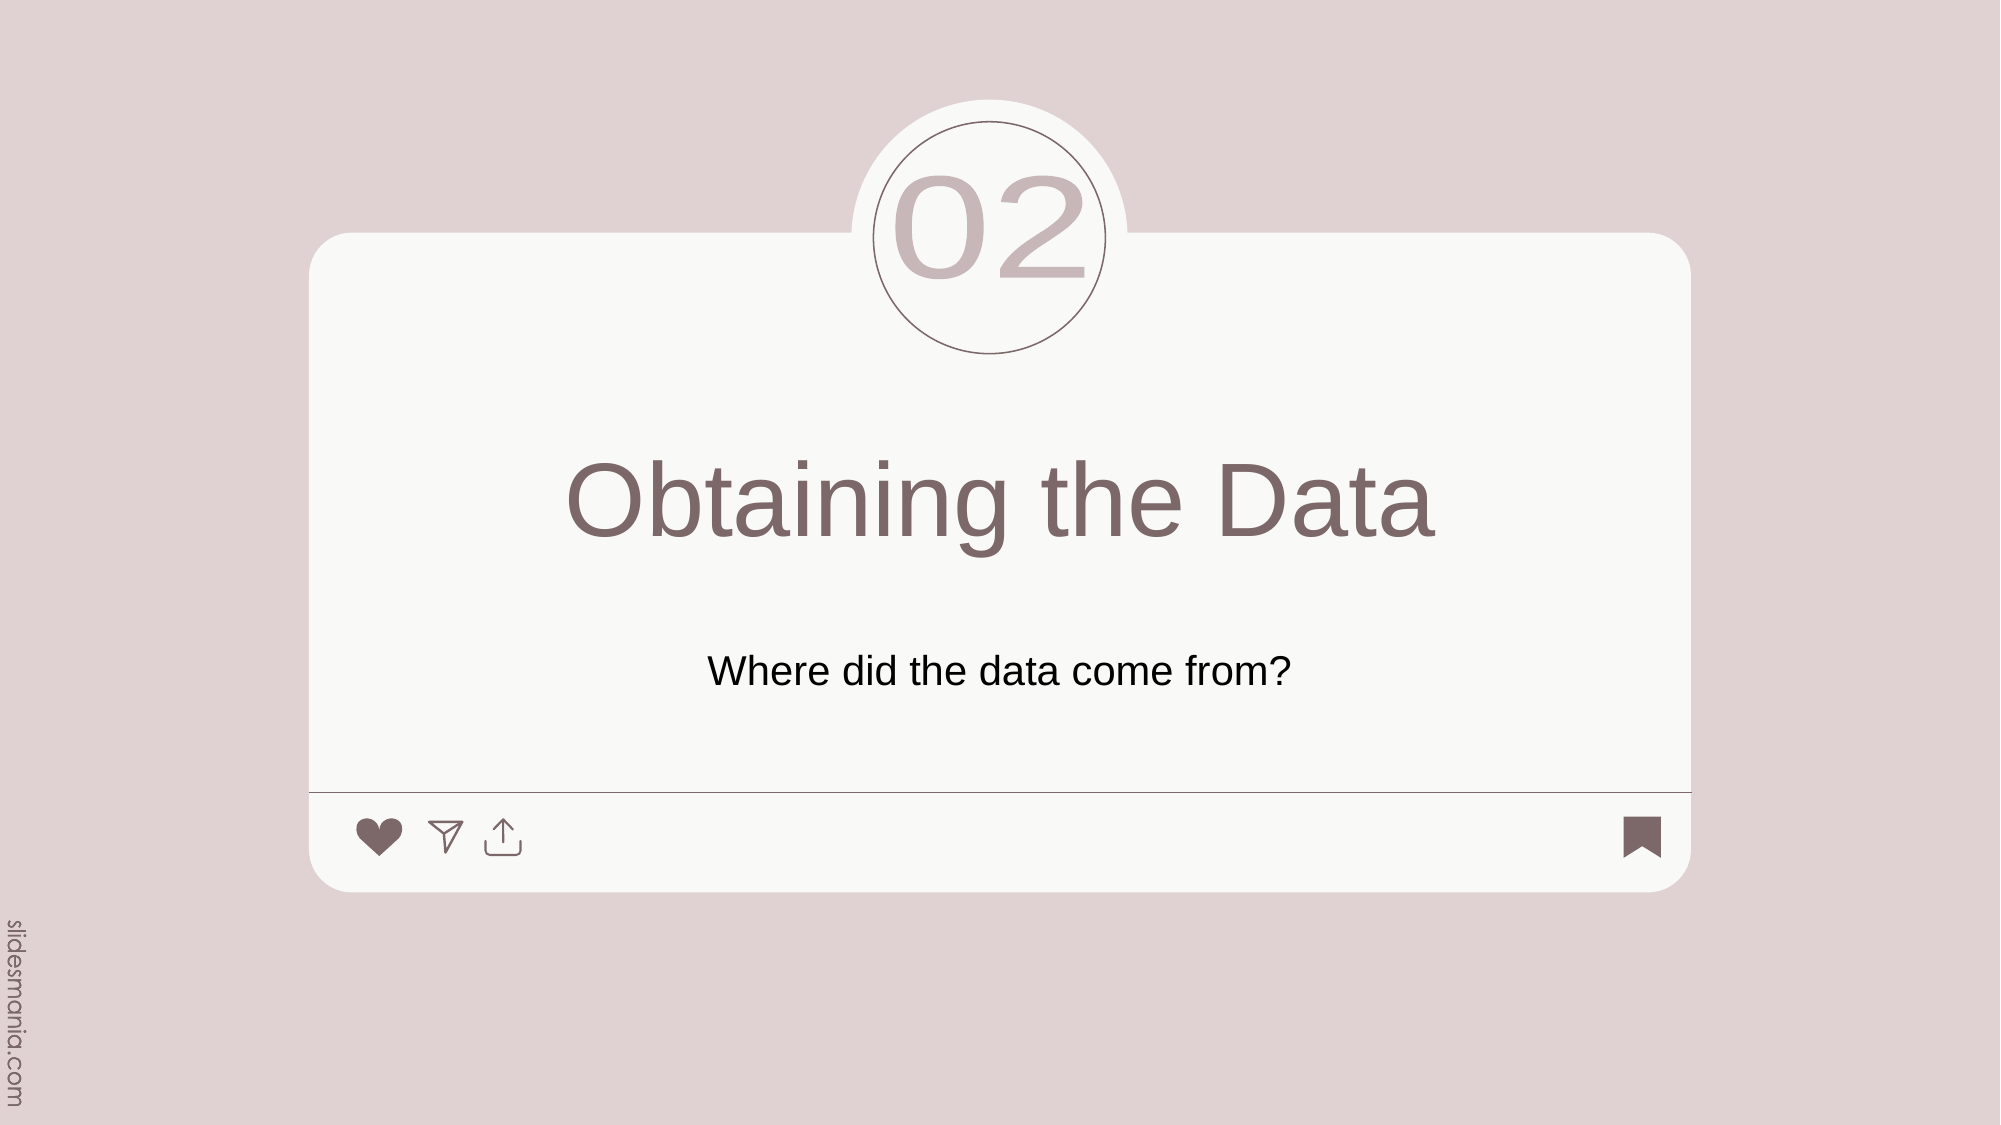

02
# Obtaining the Data
Where did the data come from?